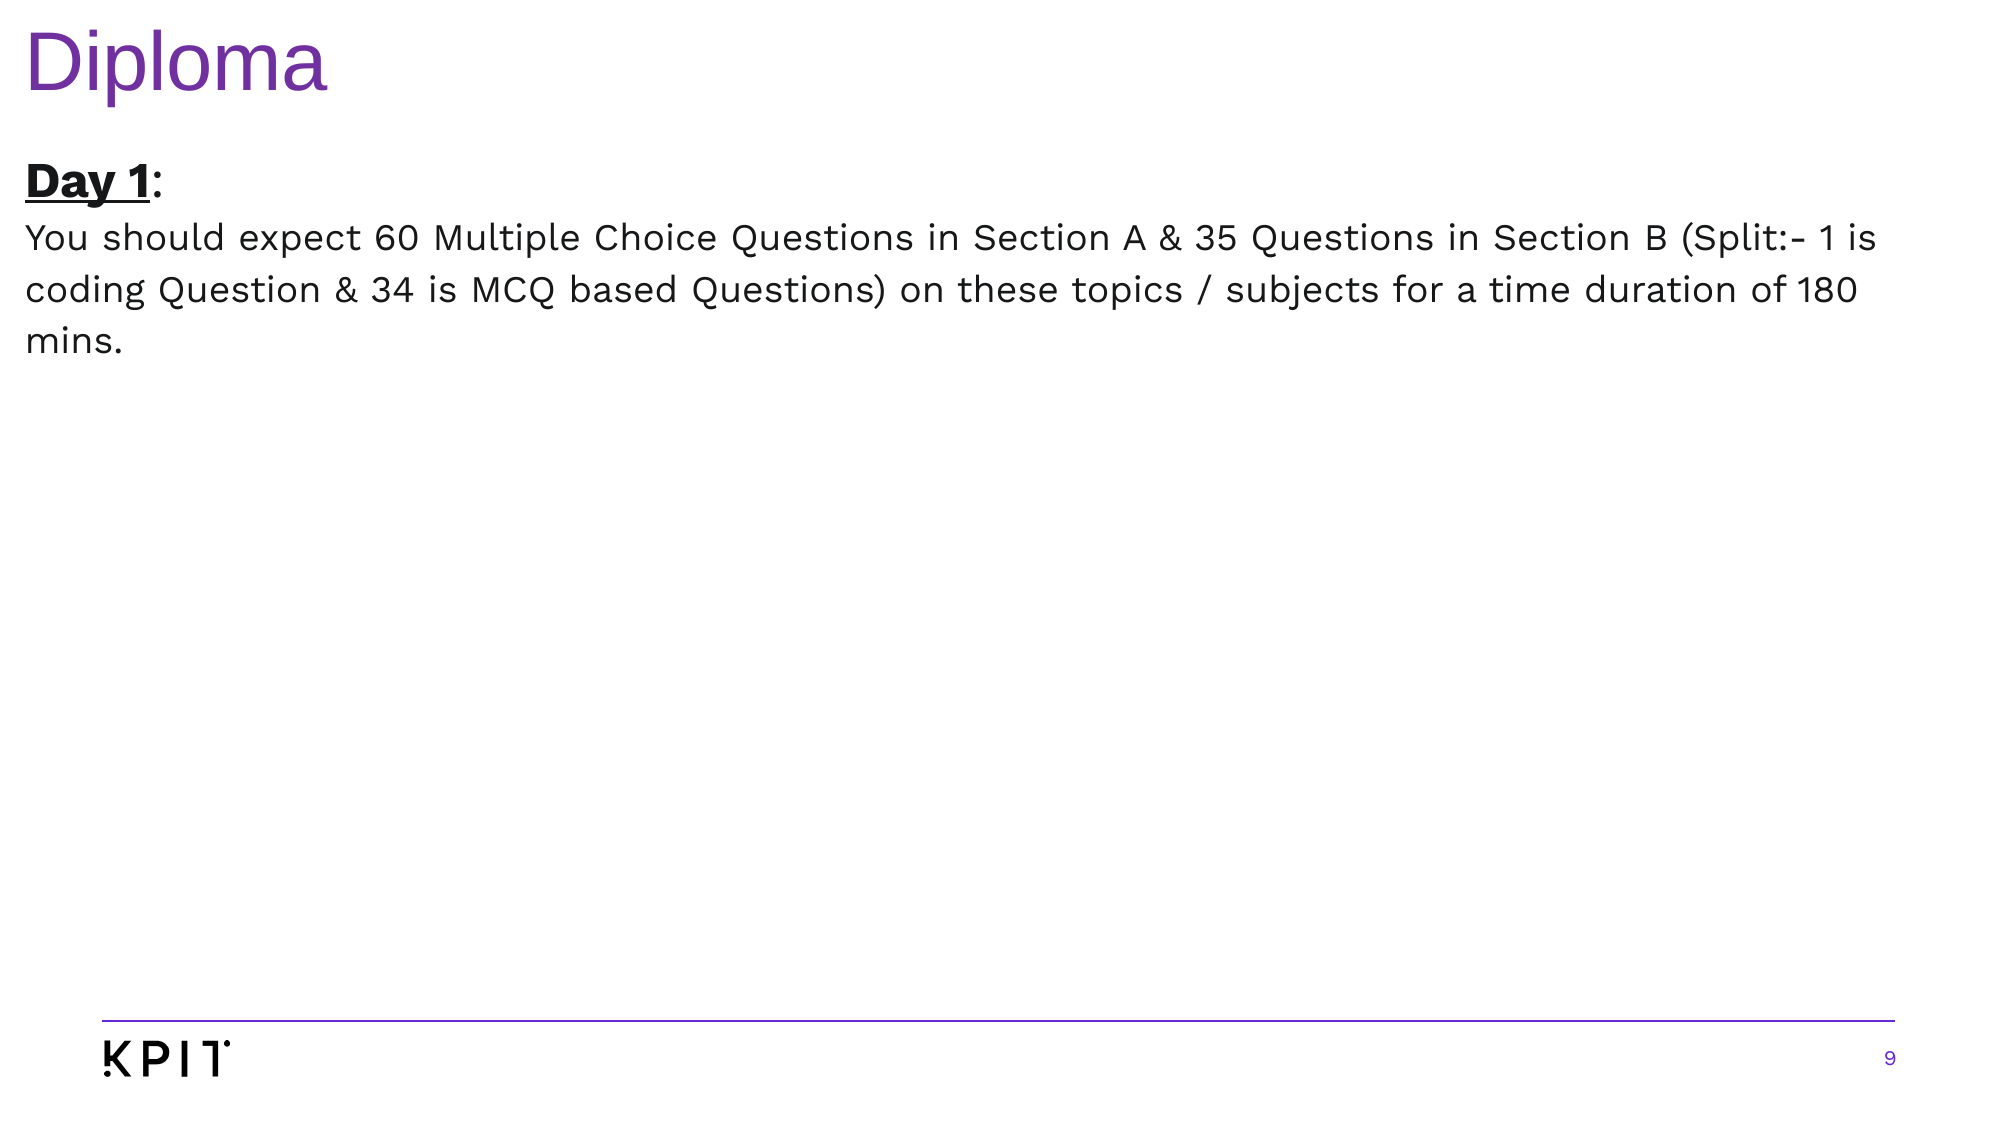

# Diploma
Day 1:
You should expect 60 Multiple Choice Questions in Section A & 35 Questions in Section B (Split:- 1 is coding Question & 34 is MCQ based Questions) on these topics / subjects for a time duration of 180 mins.

9